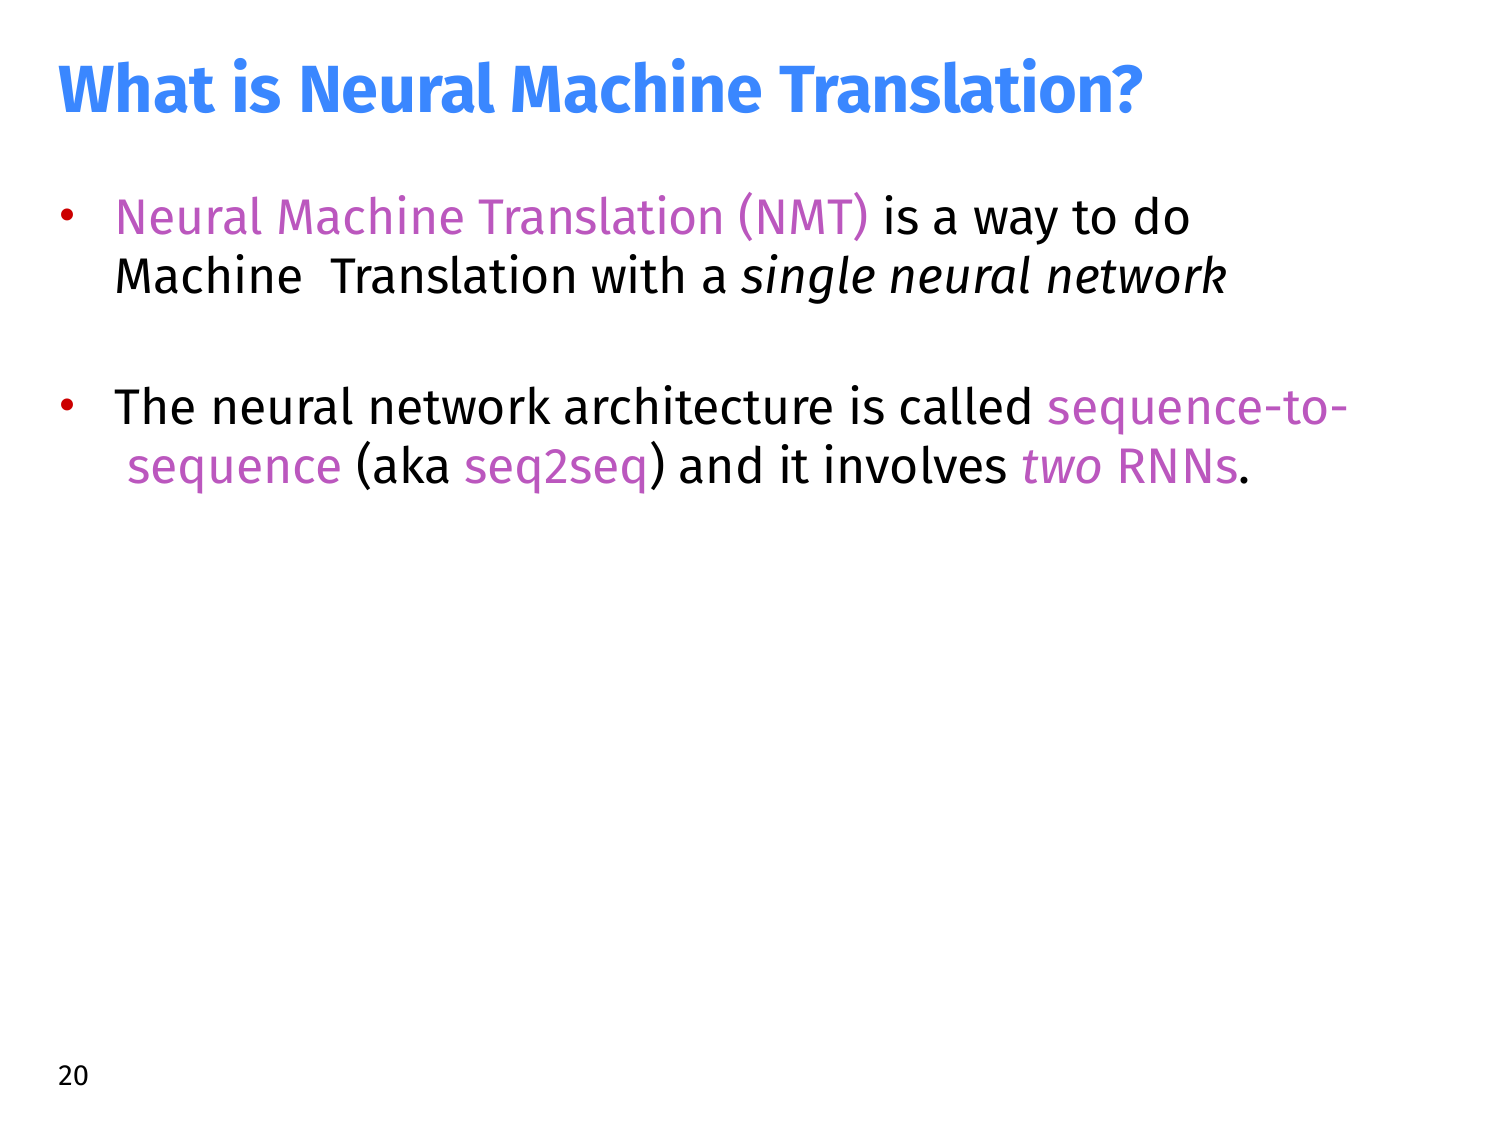

# What is Neural Machine Translation?
Neural Machine Translation (NMT) is a way to do Machine  Translation with a single neural network

The neural network architecture is called sequence-to-  sequence (aka seq2seq) and it involves two RNNs.
20